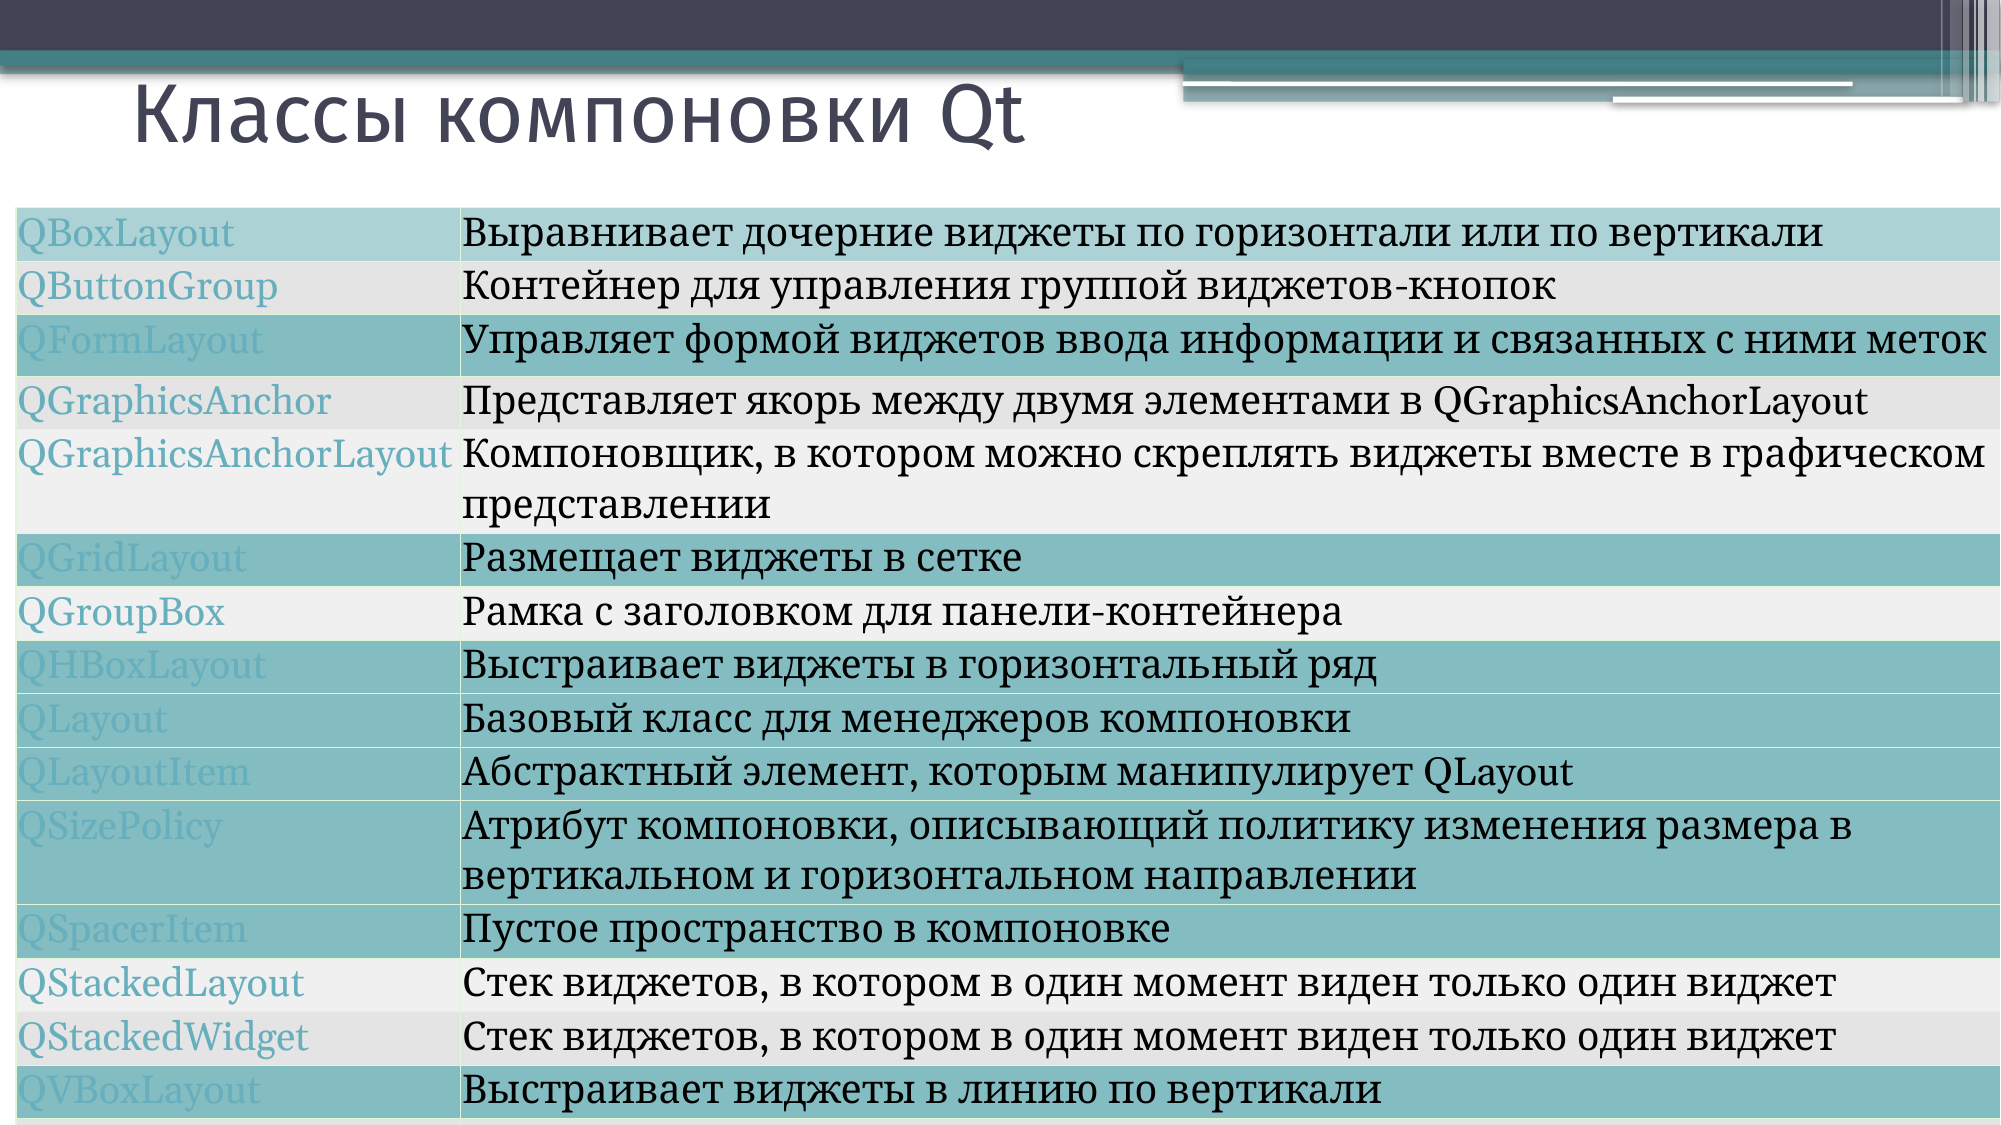

# Классы компоновки Qt
| QBoxLayout | Выравнивает дочерние виджеты по горизонтали или по вертикали |
| --- | --- |
| QButtonGroup | Контейнер для управления группой виджетов-кнопок |
| QFormLayout | Управляет формой виджетов ввода информации и связанных с ними меток |
| QGraphicsAnchor | Представляет якорь между двумя элементами в QGraphicsAnchorLayout |
| QGraphicsAnchorLayout | Компоновщик, в котором можно скреплять виджеты вместе в графическом представлении |
| QGridLayout | Размещает виджеты в сетке |
| QGroupBox | Рамка с заголовком для панели-контейнера |
| QHBoxLayout | Выстраивает виджеты в горизонтальный ряд |
| QLayout | Базовый класс для менеджеров компоновки |
| QLayoutItem | Абстрактный элемент, которым манипулирует QLayout |
| QSizePolicy | Атрибут компоновки, описывающий политику изменения размера в вертикальном и горизонтальном направлении |
| QSpacerItem | Пустое пространство в компоновке |
| QStackedLayout | Стек виджетов, в котором в один момент виден только один виджет |
| QStackedWidget | Стек виджетов, в котором в один момент виден только один виджет |
| QVBoxLayout | Выстраивает виджеты в линию по вертикали |
| QWidgetItem | Элемент компоновки, представляющий виджет |